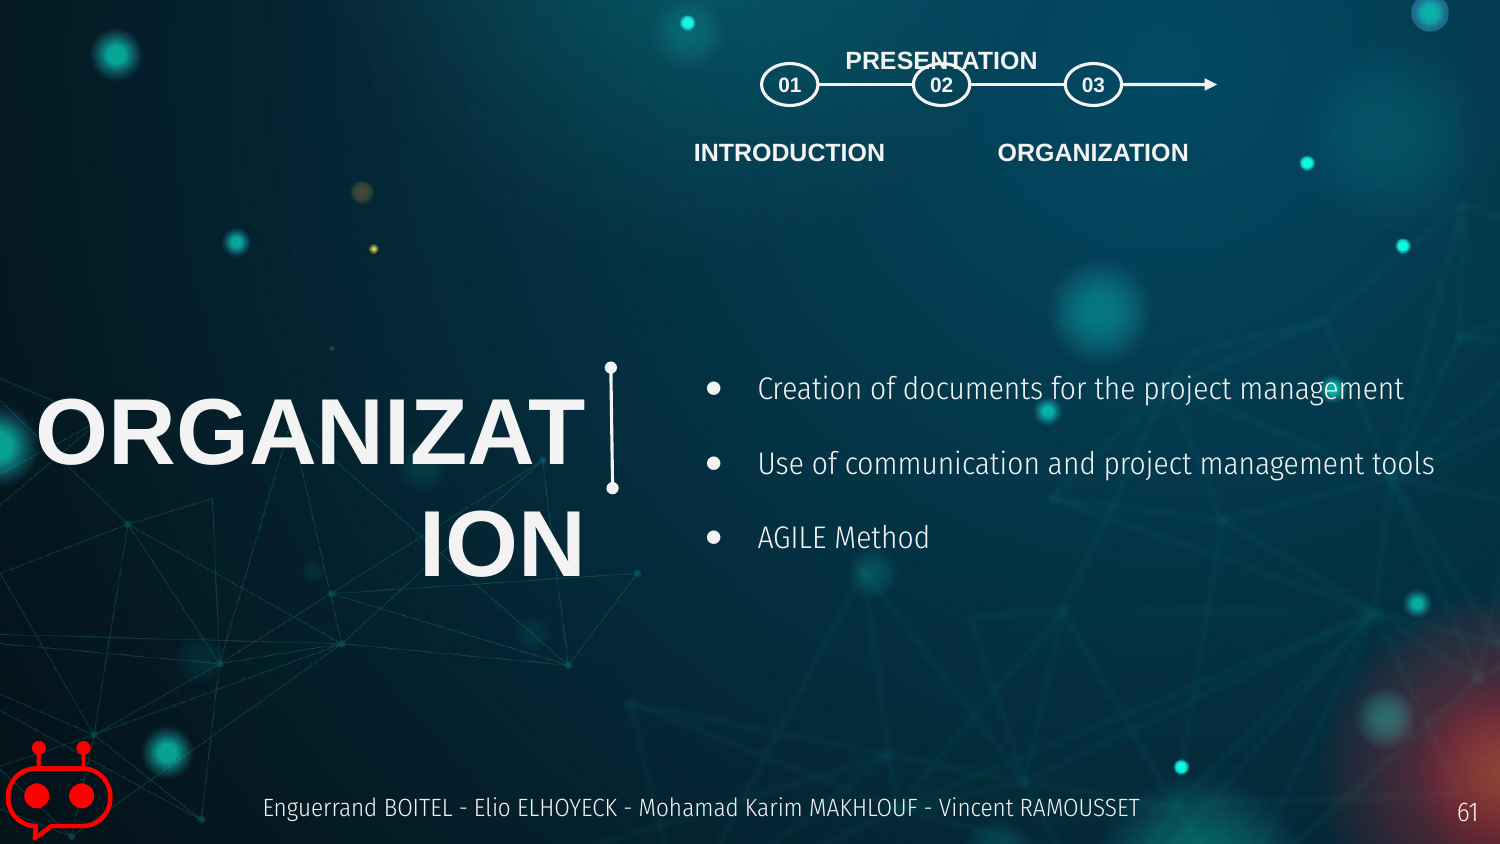

PRESENTATION

01
02
03
INTRODUCTION
ORGANIZATION
Creation of documents for the project management
Use of communication and project management tools
AGILE Method
# ORGANIZATION
Enguerrand BOITEL - Elio ELHOYECK - Mohamad Karim MAKHLOUF - Vincent RAMOUSSET
61